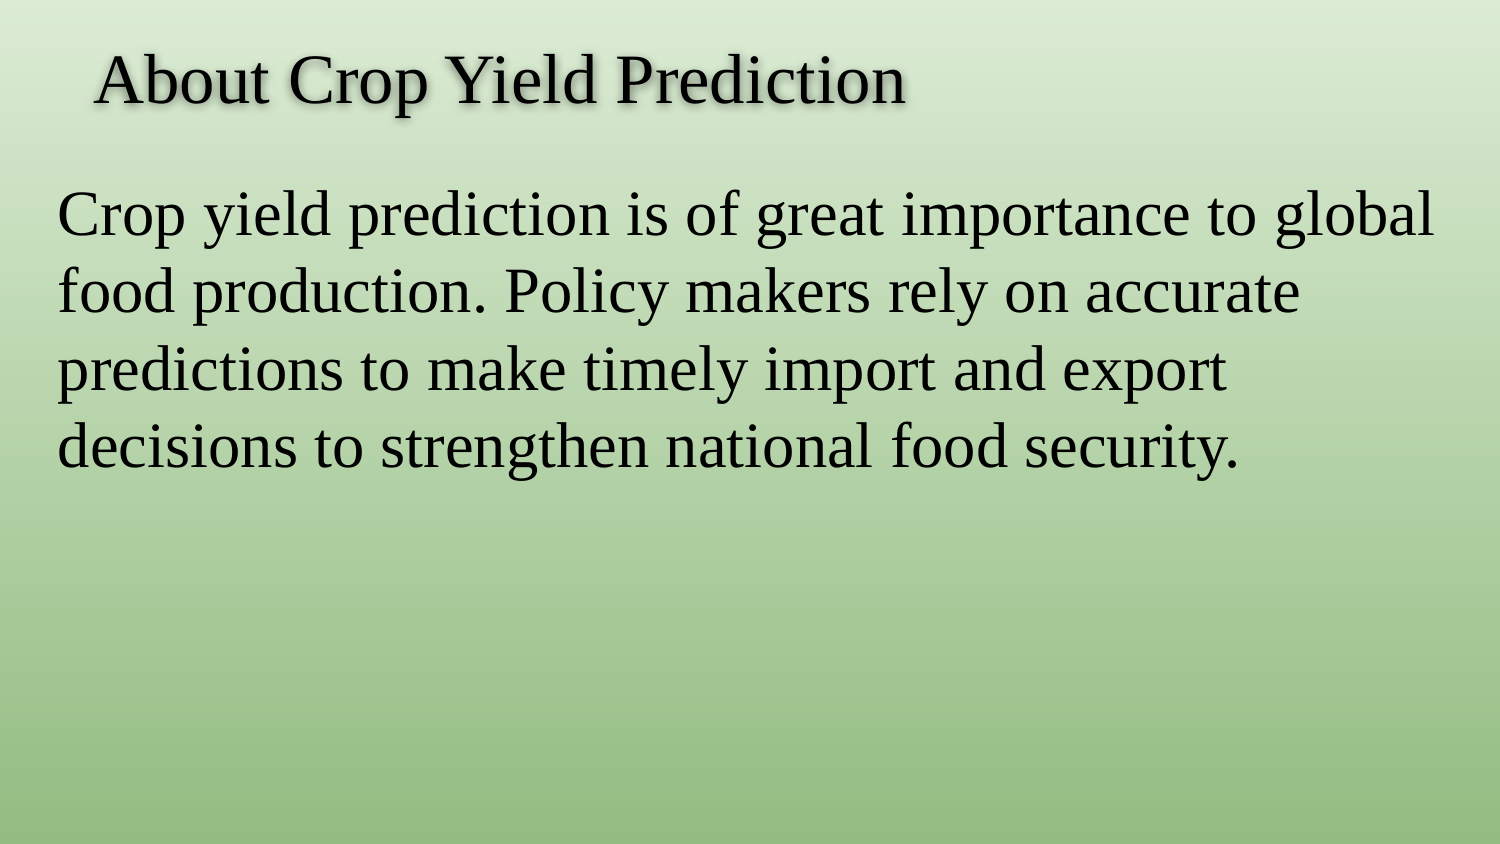

About Crop Yield Prediction
Crop yield prediction is of great importance to global food production. Policy makers rely on accurate predictions to make timely import and export decisions to strengthen national food security.